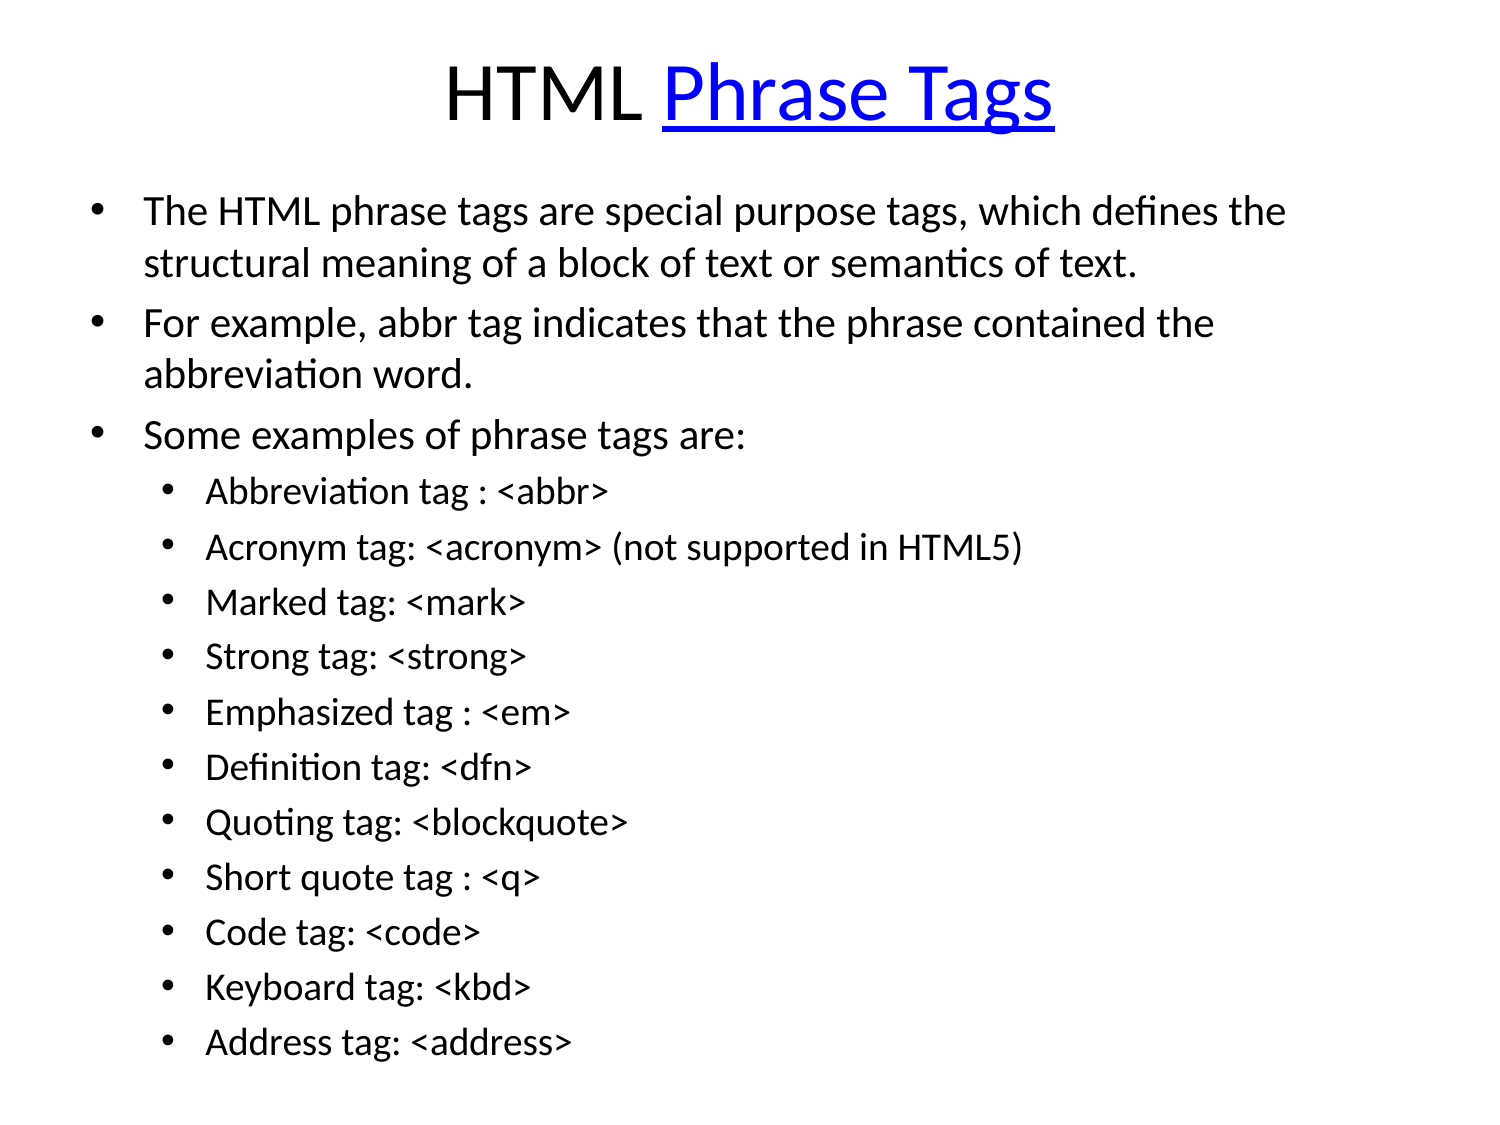

# HTML Phrase Tags
The HTML phrase tags are special purpose tags, which defines the structural meaning of a block of text or semantics of text.
For example, abbr tag indicates that the phrase contained the abbreviation word.
Some examples of phrase tags are:
Abbreviation tag : <abbr>
Acronym tag: <acronym> (not supported in HTML5)
Marked tag: <mark>
Strong tag: <strong>
Emphasized tag : <em>
Definition tag: <dfn>
Quoting tag: <blockquote>
Short quote tag : <q>
Code tag: <code>
Keyboard tag: <kbd>
Address tag: <address>